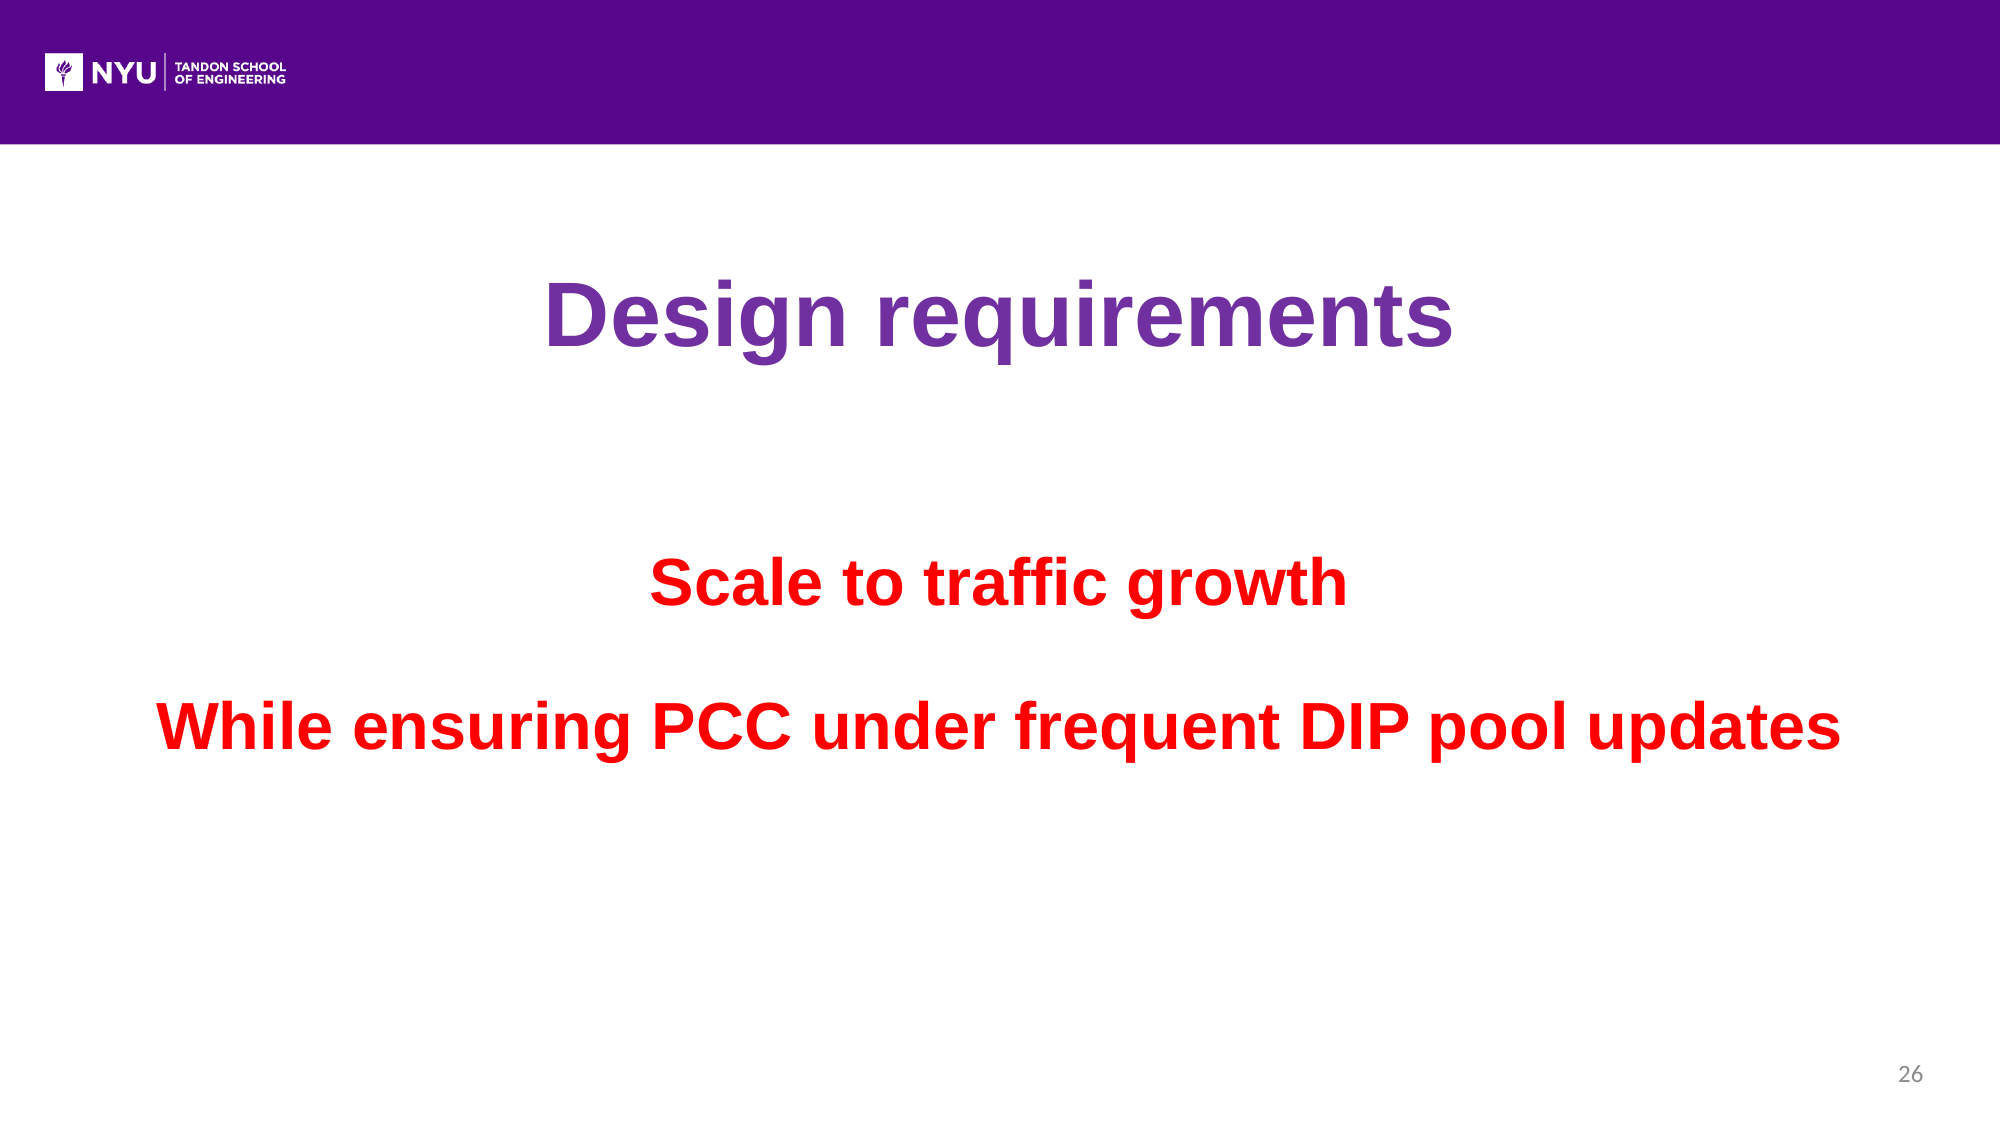

# Design requirements

Scale to traffic growth

While ensuring PCC under frequent DIP pool updates
26